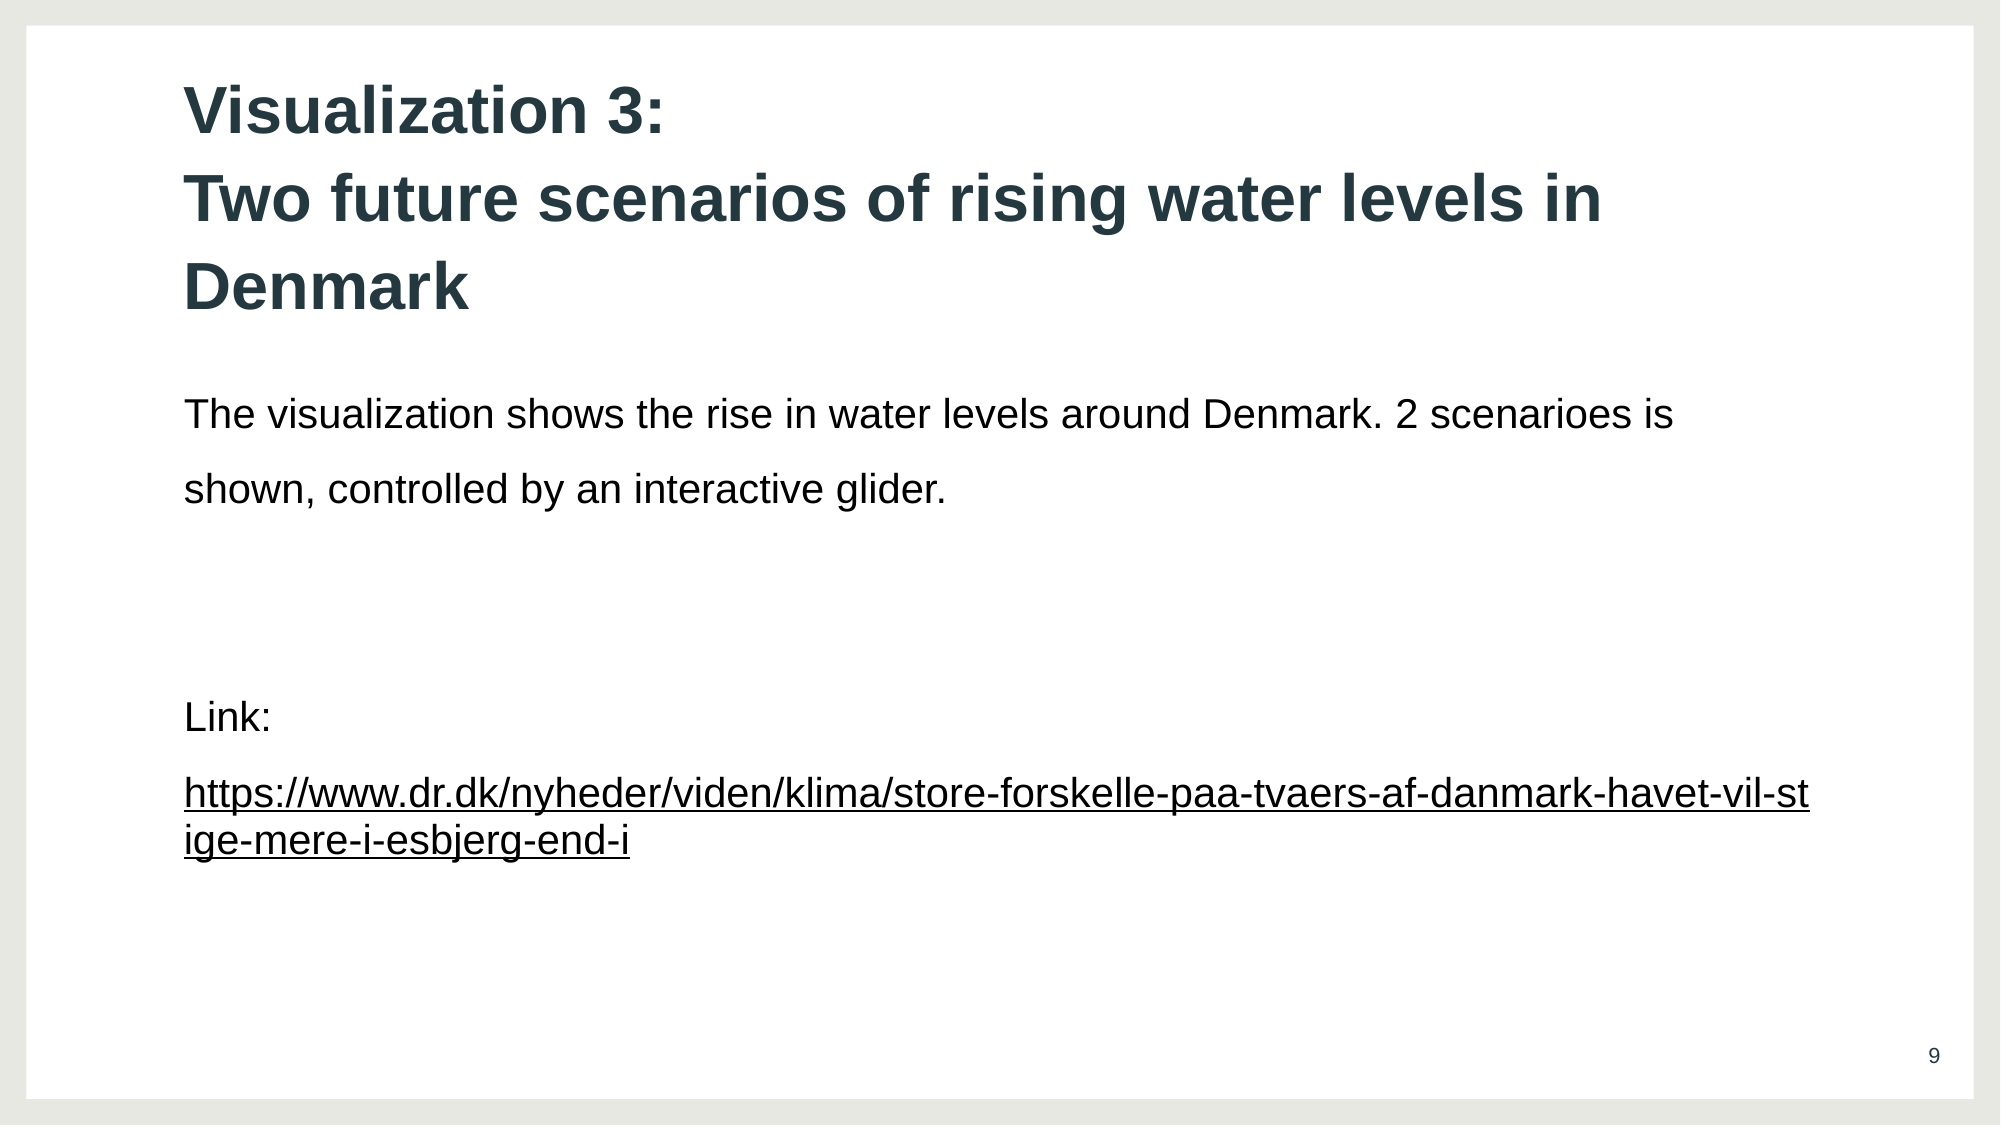

# Visualization 3: Two future scenarios of rising water levels in Denmark
The visualization shows the rise in water levels around Denmark. 2 scenarioes is shown, controlled by an interactive glider.

Link:
https://www.dr.dk/nyheder/viden/klima/store-forskelle-paa-tvaers-af-danmark-havet-vil-stige-mere-i-esbjerg-end-i

9